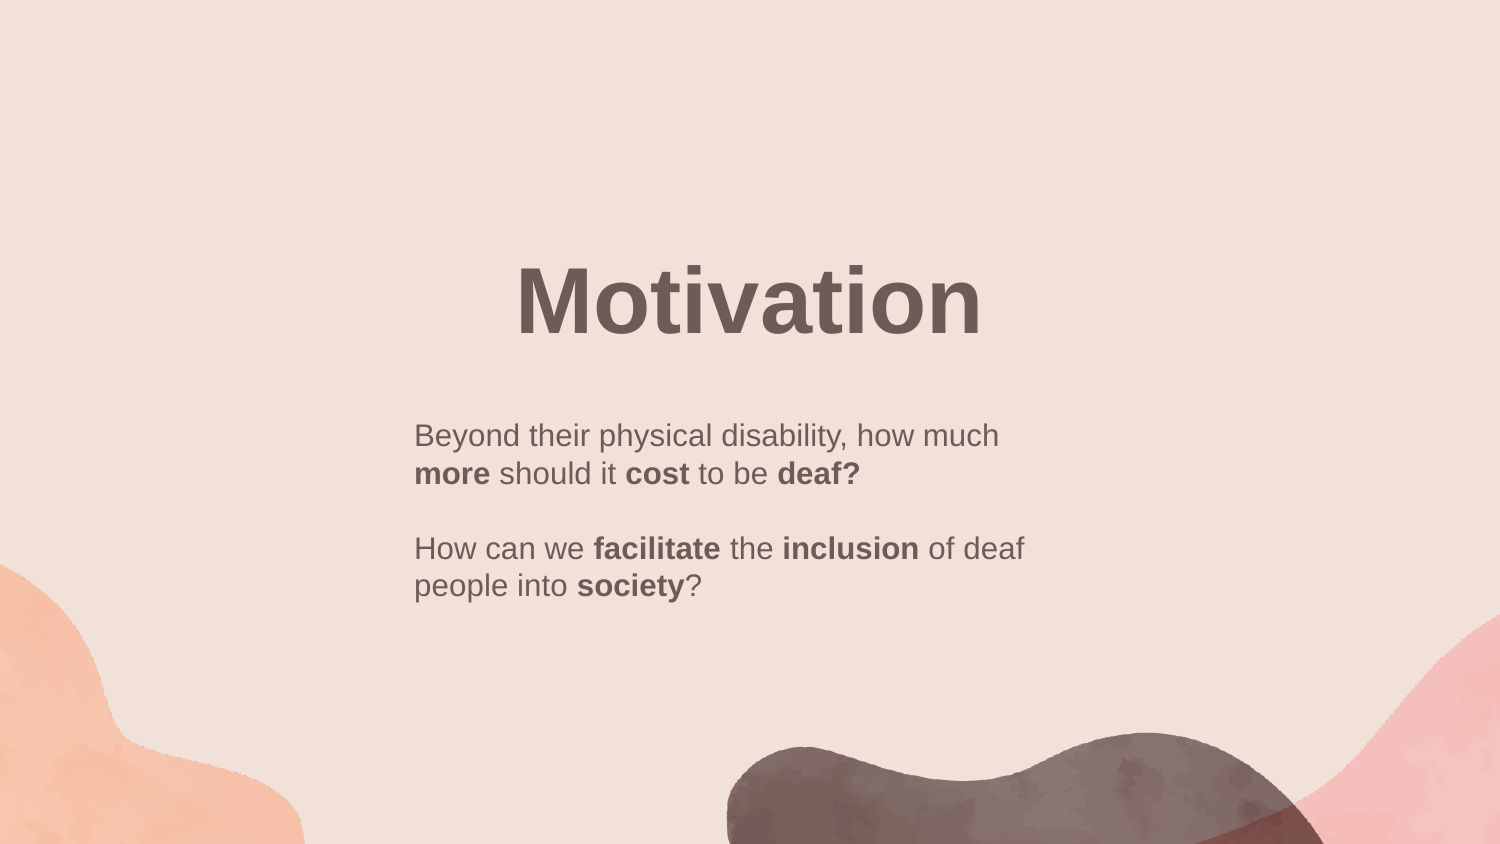

# Motivation
Beyond their physical disability, how much more should it cost to be deaf?

How can we facilitate the inclusion of deaf people into society?